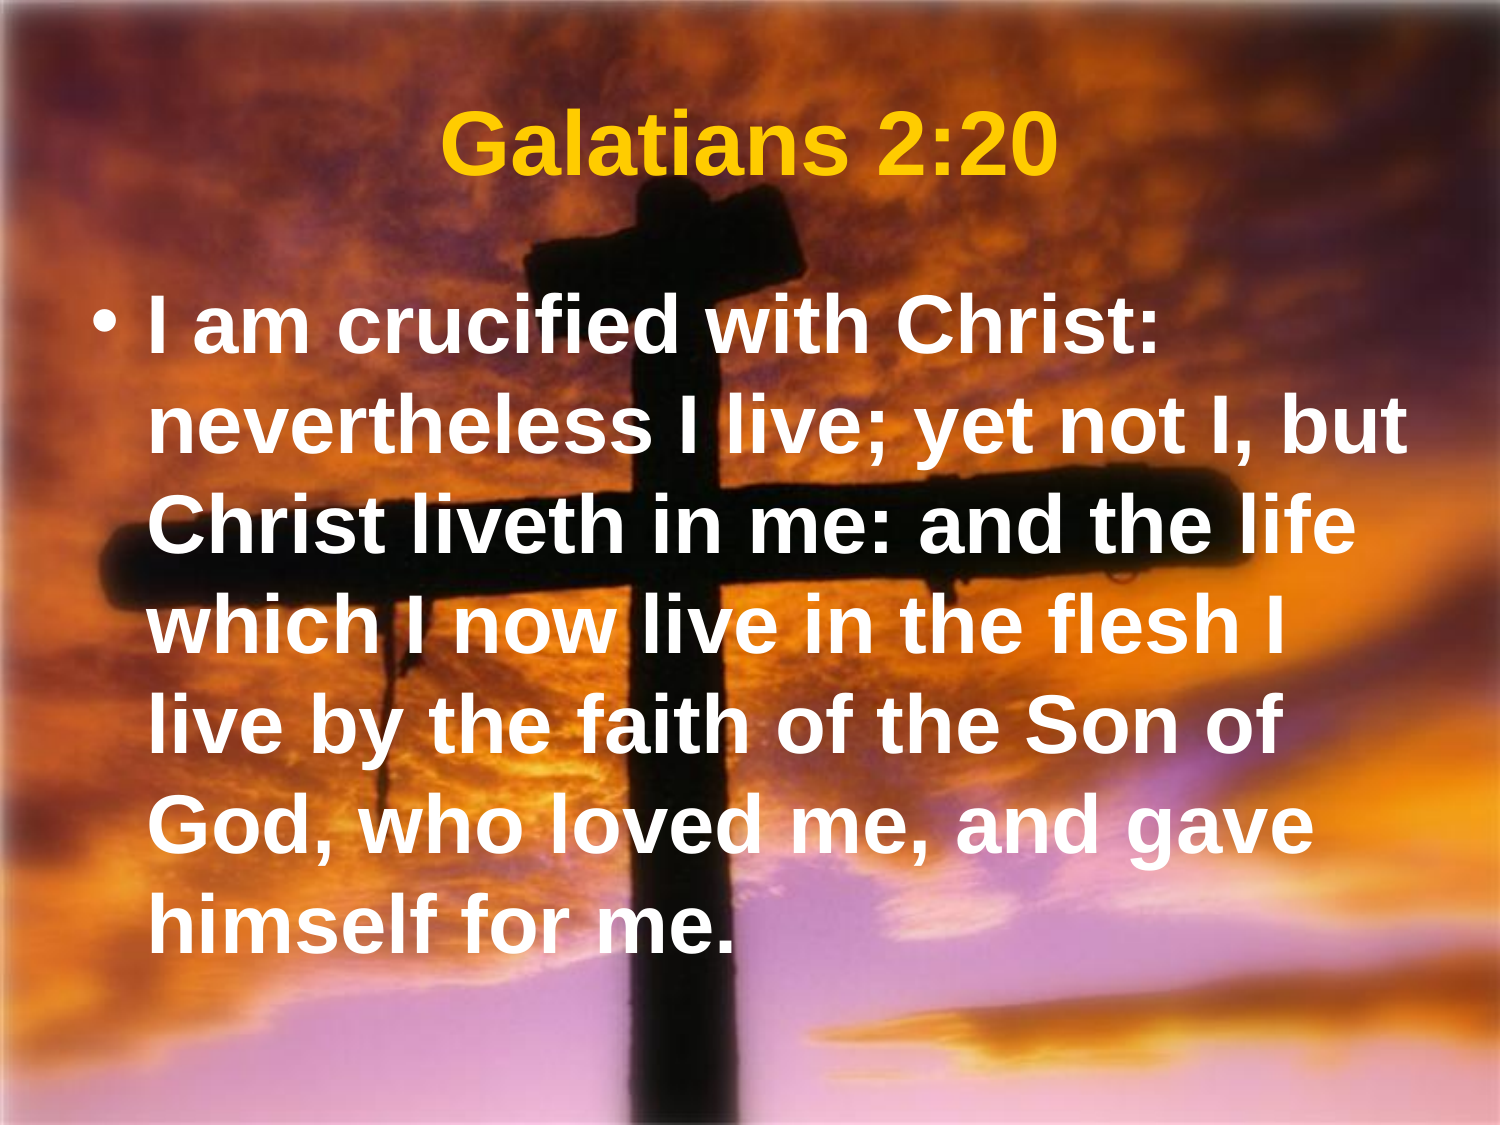

# Galatians 2:20
I am crucified with Christ: nevertheless I live; yet not I, but Christ liveth in me: and the life which I now live in the flesh I live by the faith of the Son of God, who loved me, and gave himself for me.